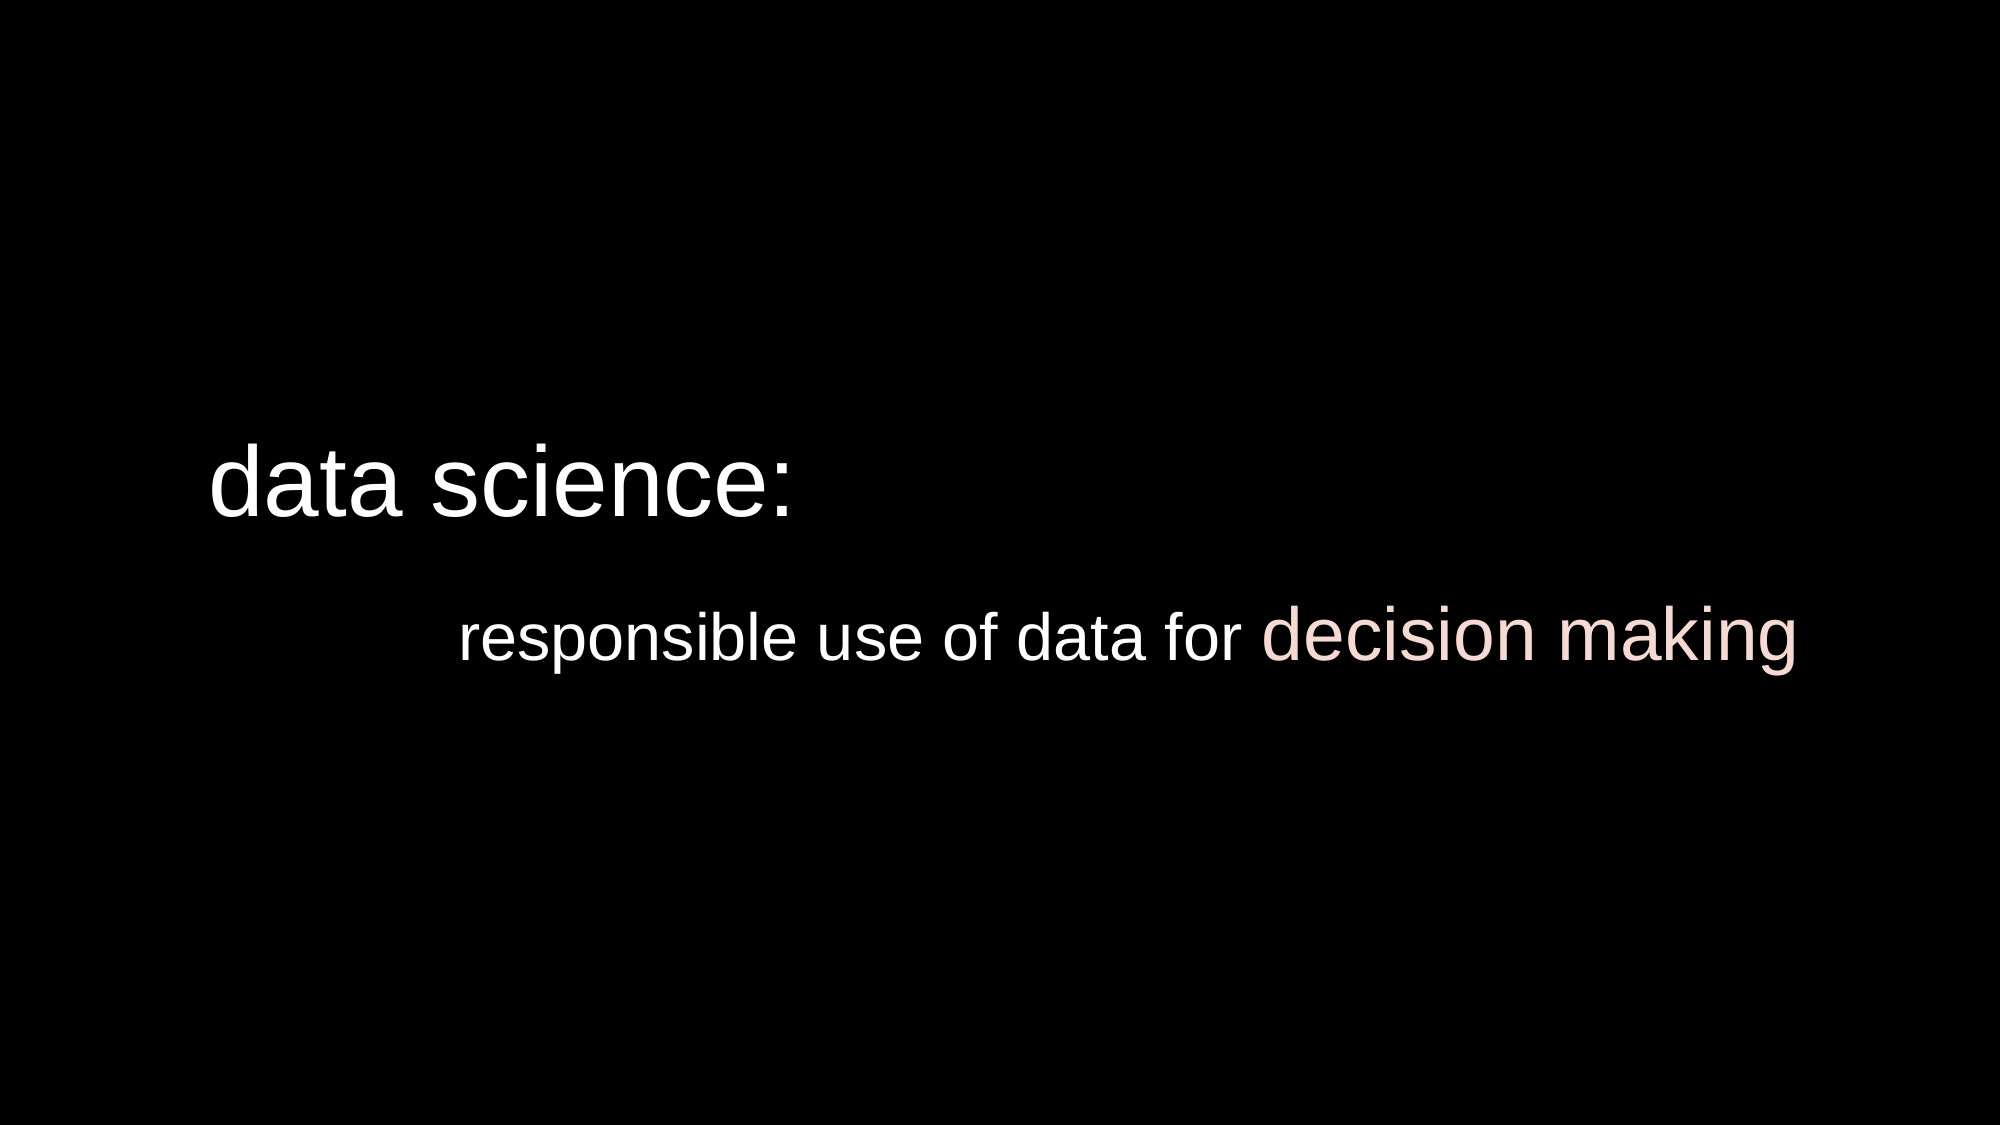

data science:
responsible use of data for decision making